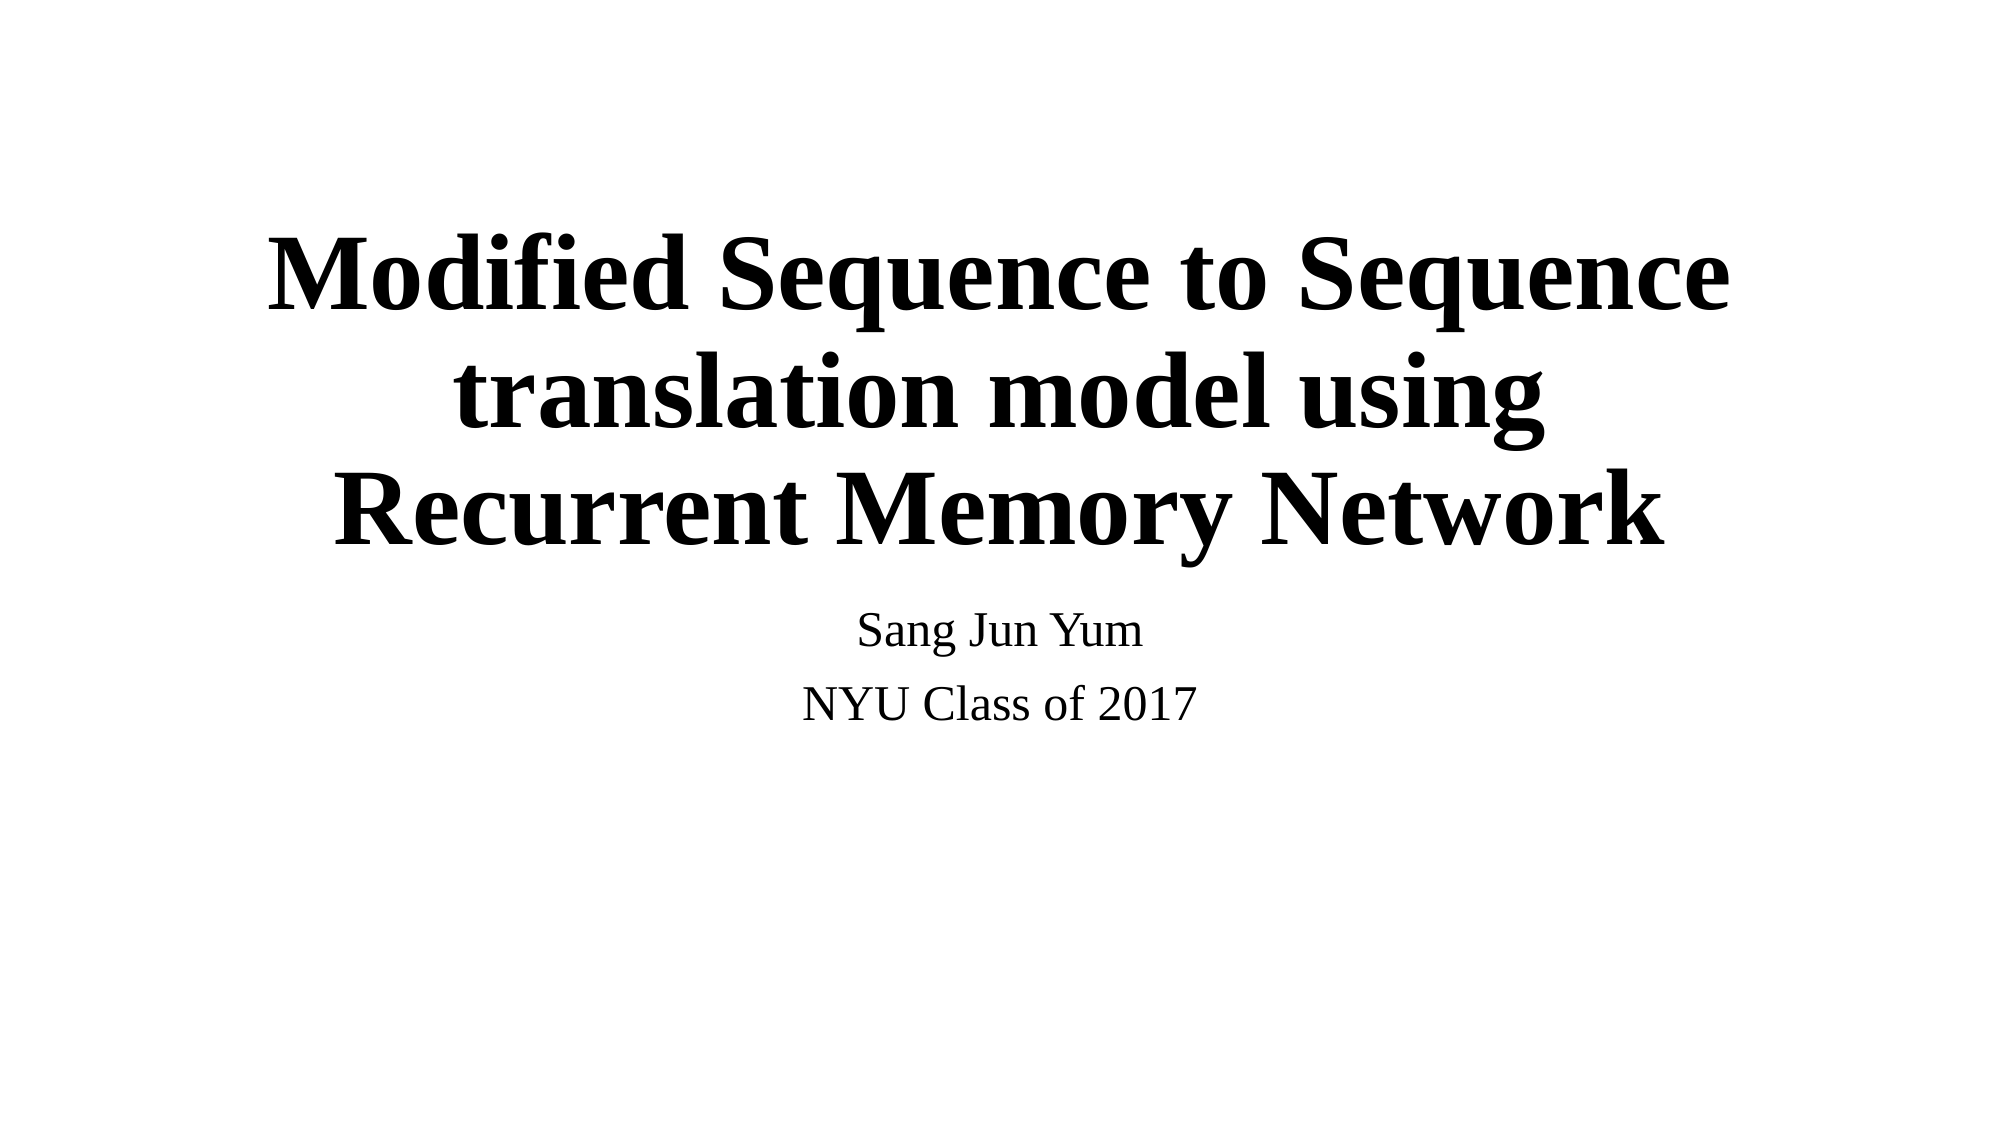

# Modified Sequence to Sequence translation model using Recurrent Memory Network
Sang Jun Yum
NYU Class of 2017